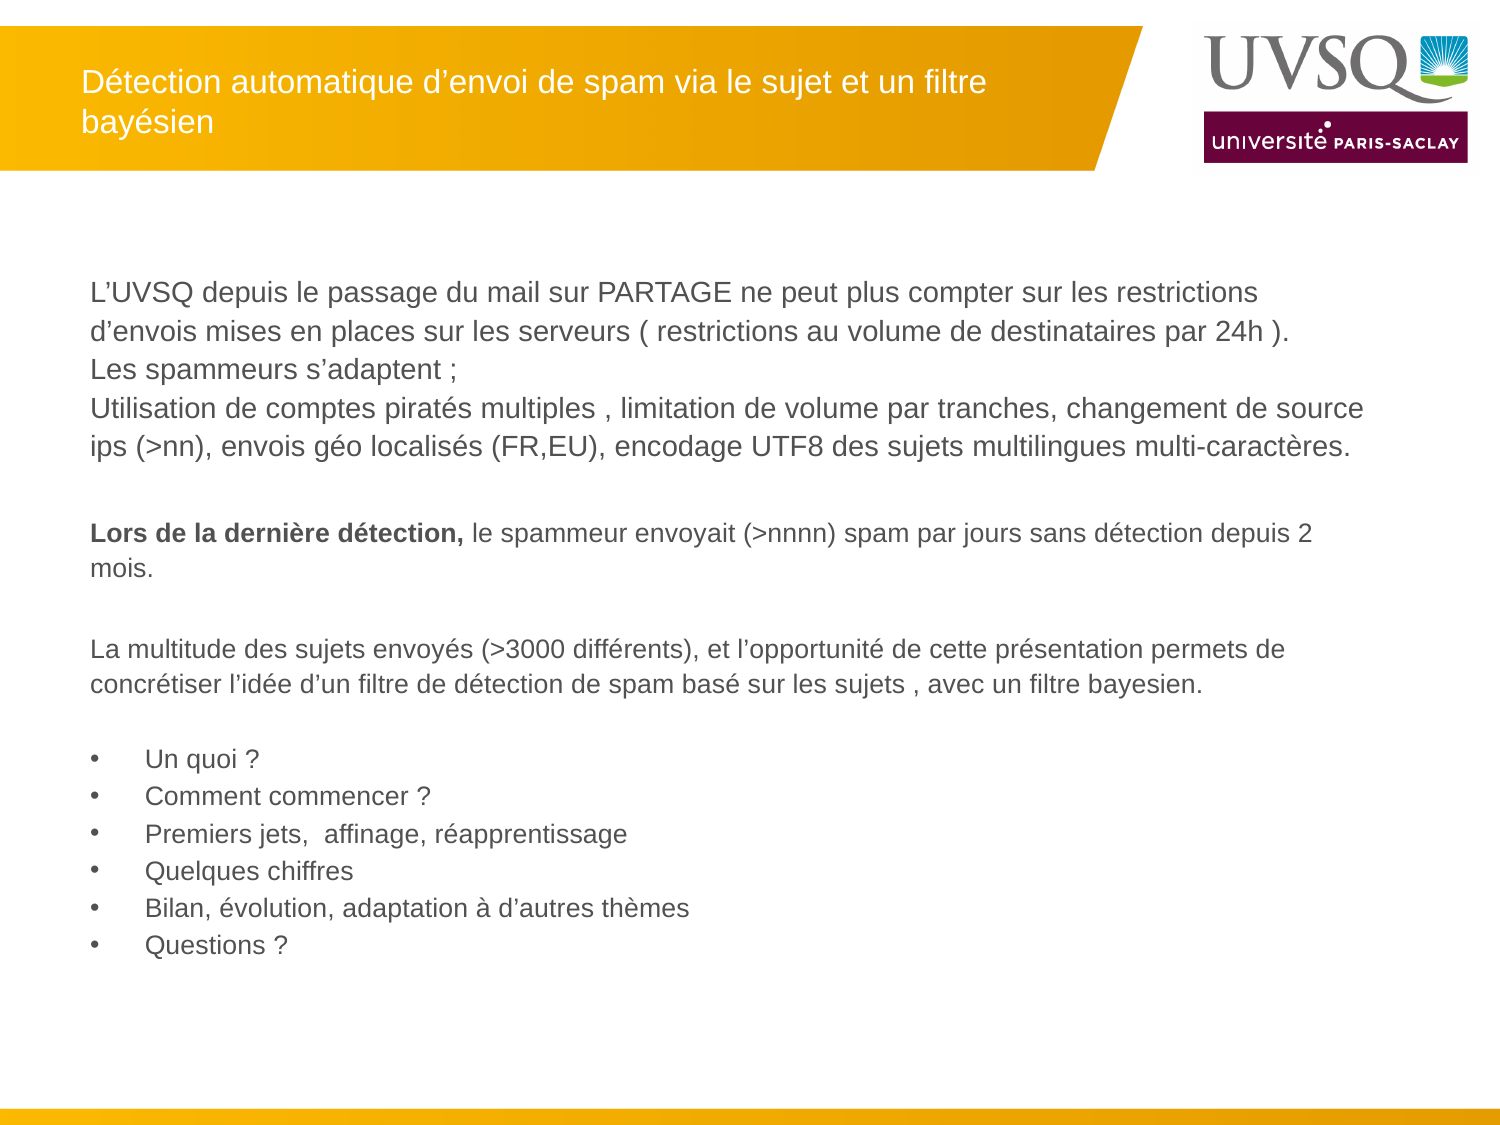

# Détection automatique d’envoi de spam via le sujet et un filtre bayésien
L’UVSQ depuis le passage du mail sur PARTAGE ne peut plus compter sur les restrictions d’envois mises en places sur les serveurs ( restrictions au volume de destinataires par 24h ).
Les spammeurs s’adaptent ;
Utilisation de comptes piratés multiples , limitation de volume par tranches, changement de source ips (>nn), envois géo localisés (FR,EU), encodage UTF8 des sujets multilingues multi-caractères.

Lors de la dernière détection, le spammeur envoyait (>nnnn) spam par jours sans détection depuis 2 mois.

La multitude des sujets envoyés (>3000 différents), et l’opportunité de cette présentation permets de concrétiser l’idée d’un filtre de détection de spam basé sur les sujets , avec un filtre bayesien.

Un quoi ?
Comment commencer ?
Premiers jets,  affinage, réapprentissage
Quelques chiffres
Bilan, évolution, adaptation à d’autres thèmes
Questions ?